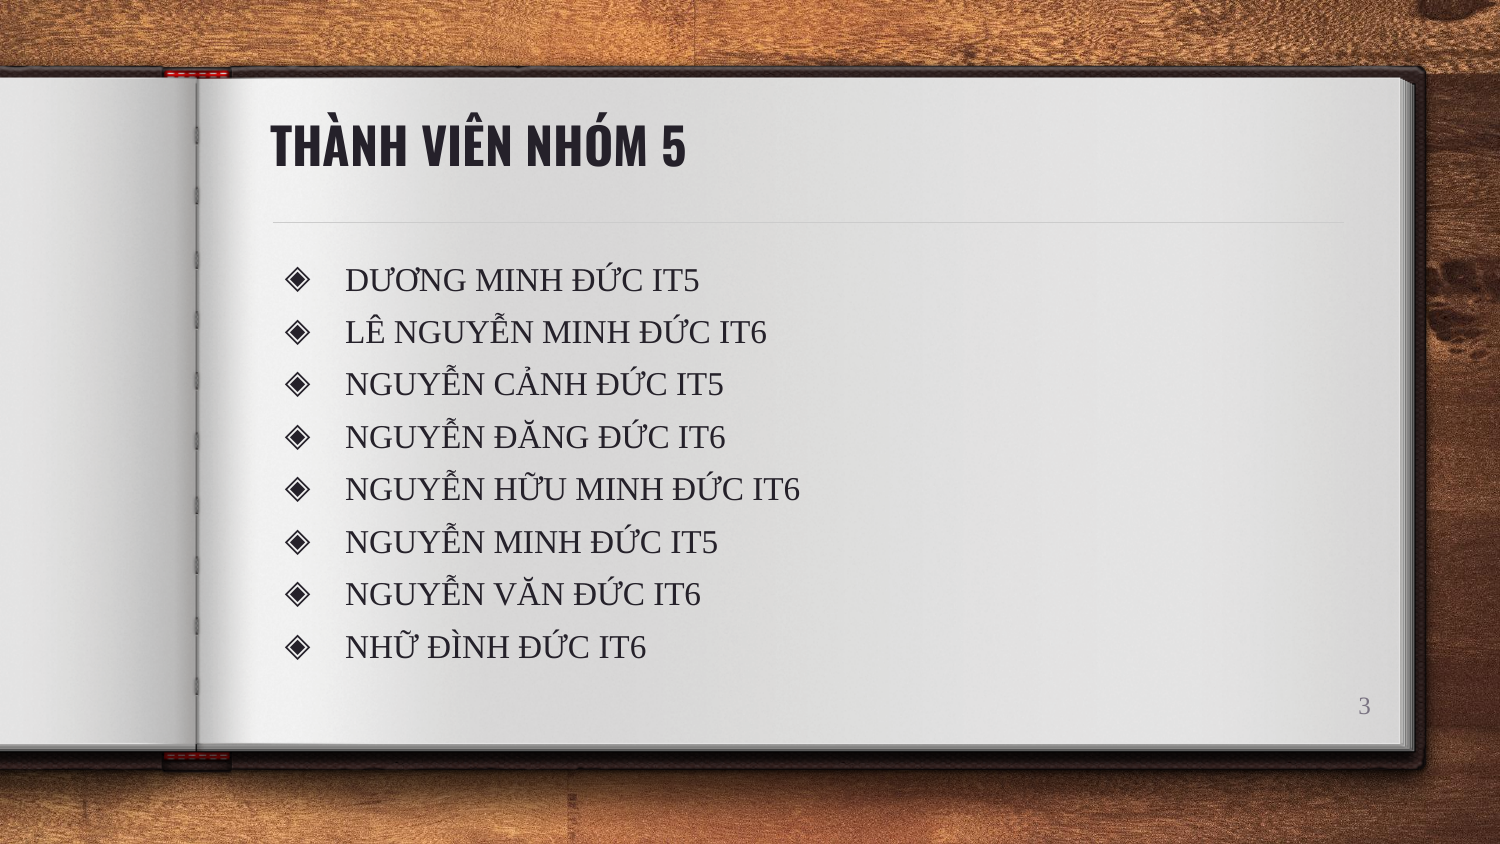

# THÀNH VIÊN NHÓM 5
DƯƠNG MINH ĐỨC IT5
LÊ NGUYỄN MINH ĐỨC IT6
NGUYỄN CẢNH ĐỨC IT5
NGUYỄN ĐĂNG ĐỨC IT6
NGUYỄN HỮU MINH ĐỨC IT6
NGUYỄN MINH ĐỨC IT5
NGUYỄN VĂN ĐỨC IT6
NHỮ ĐÌNH ĐỨC IT6
3